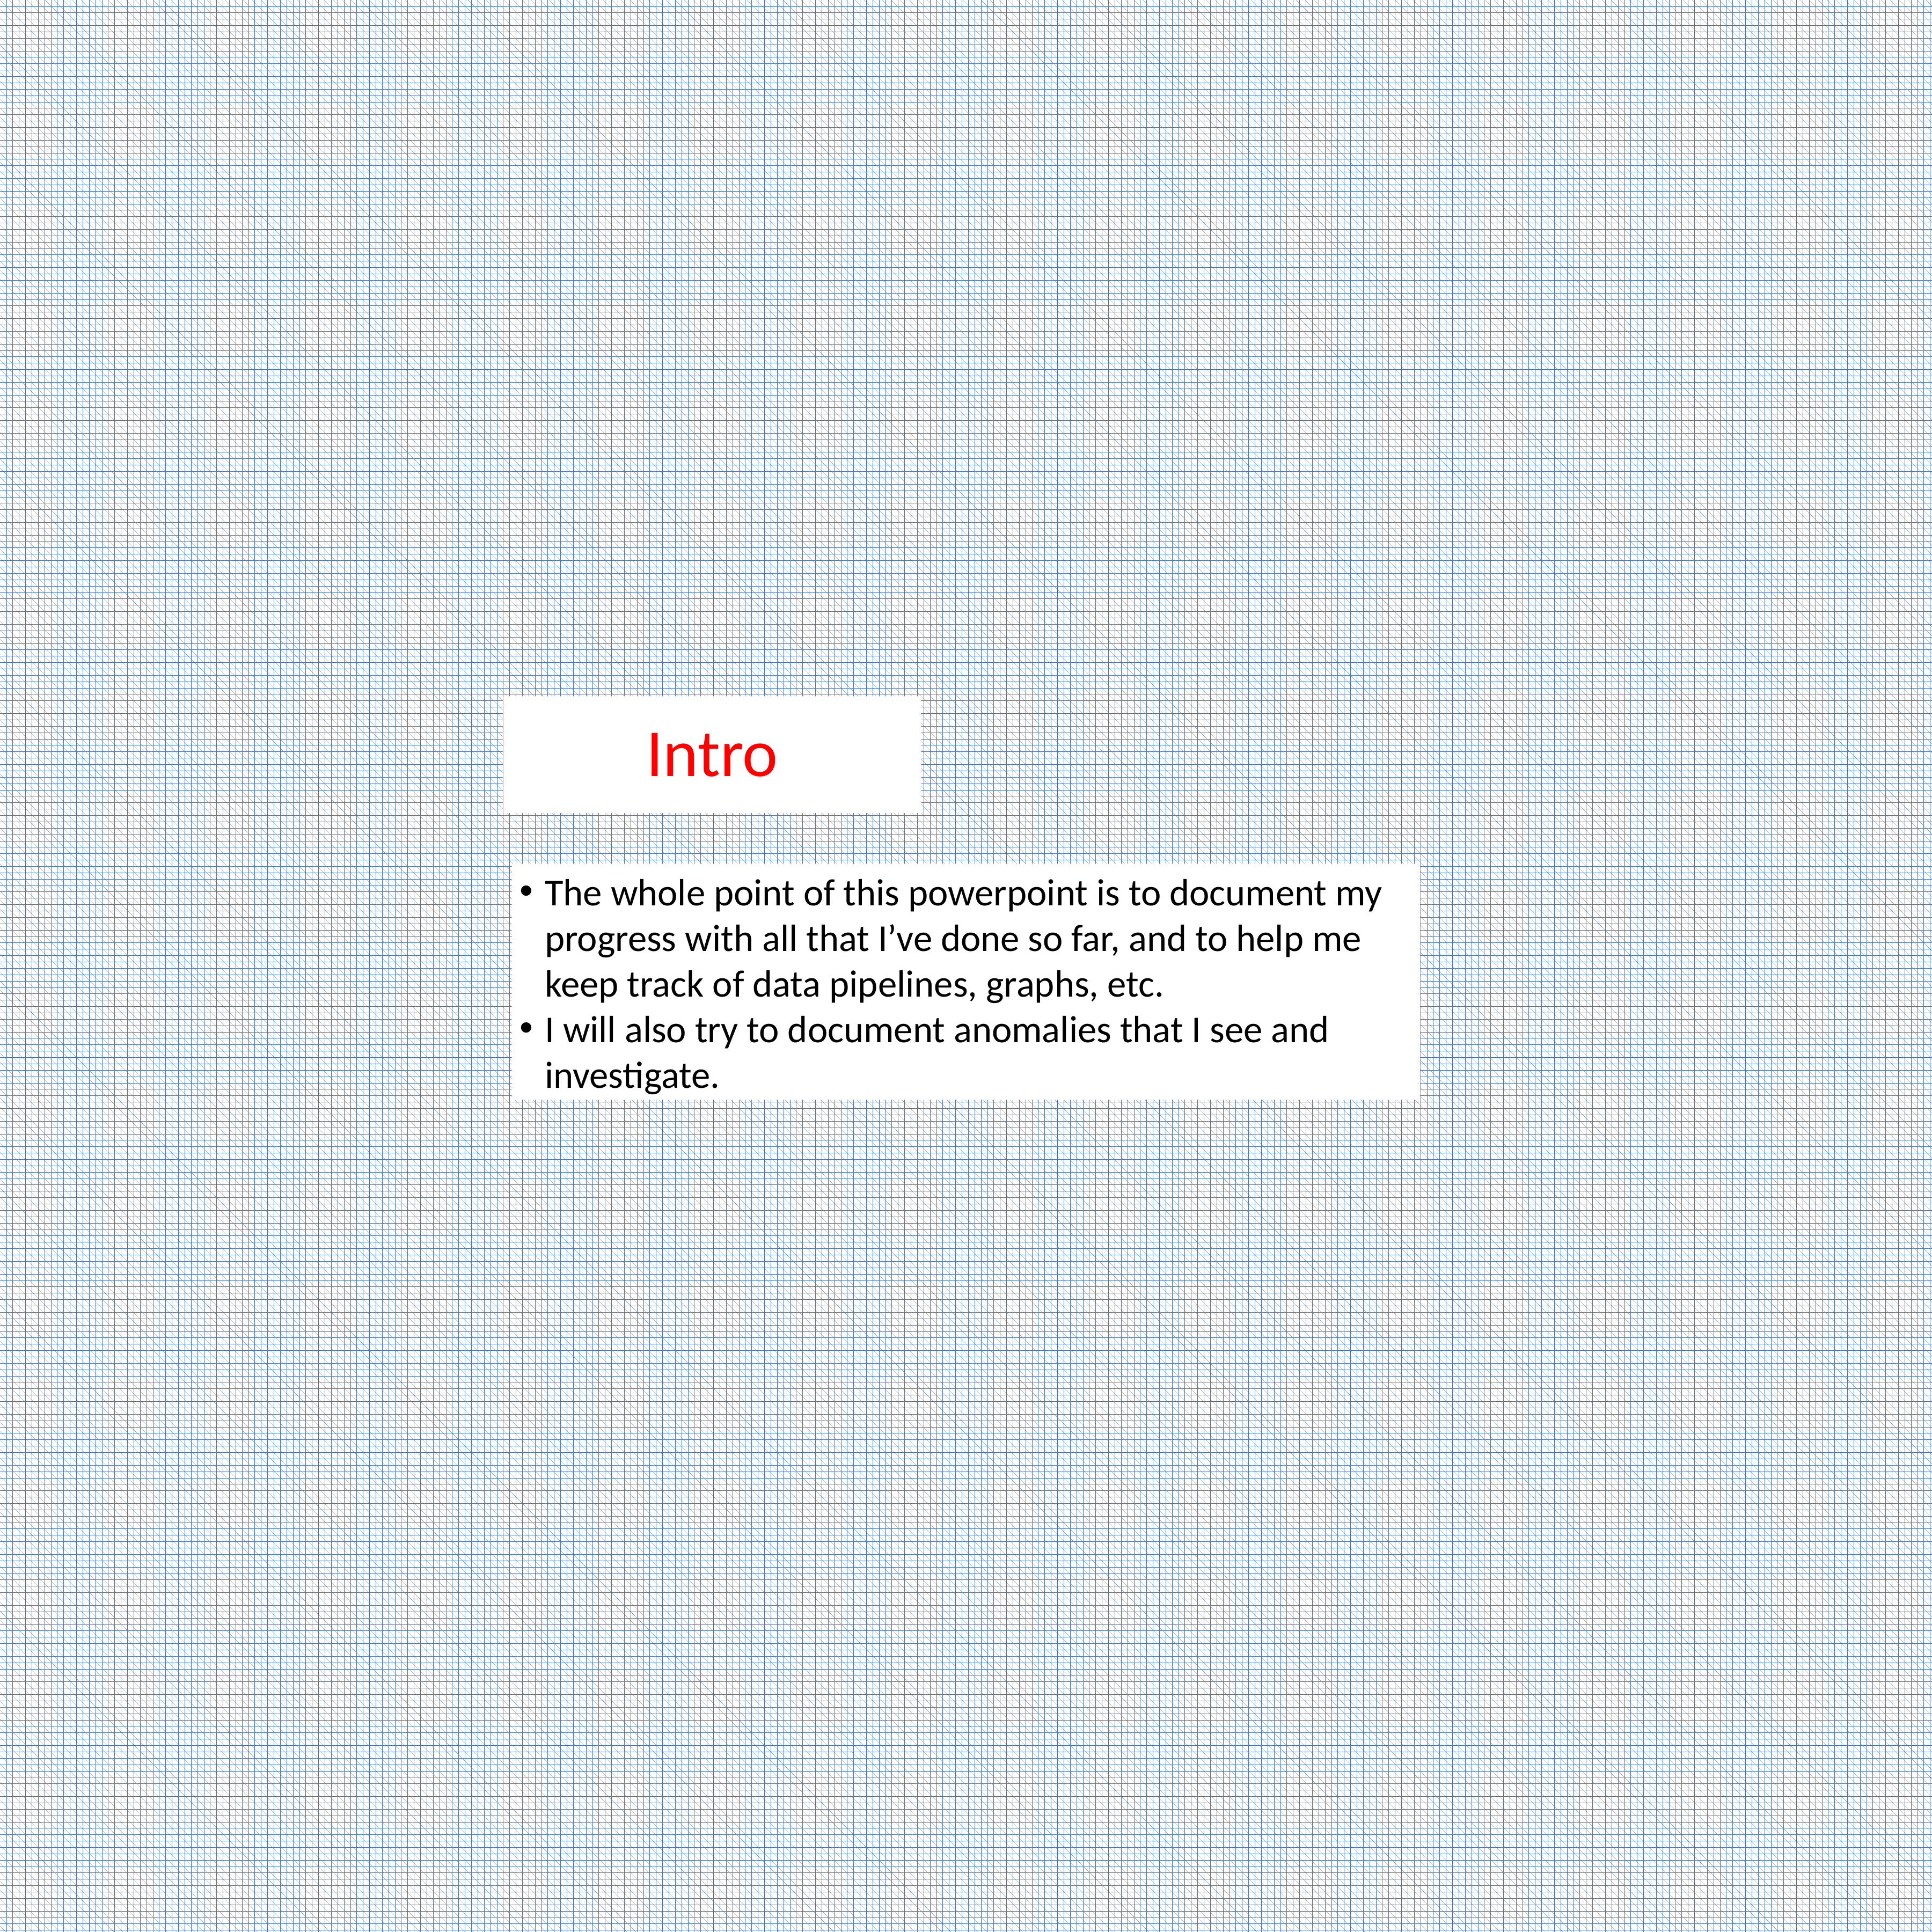

# Intro
The whole point of this powerpoint is to document my progress with all that I’ve done so far, and to help me keep track of data pipelines, graphs, etc.
I will also try to document anomalies that I see and investigate.